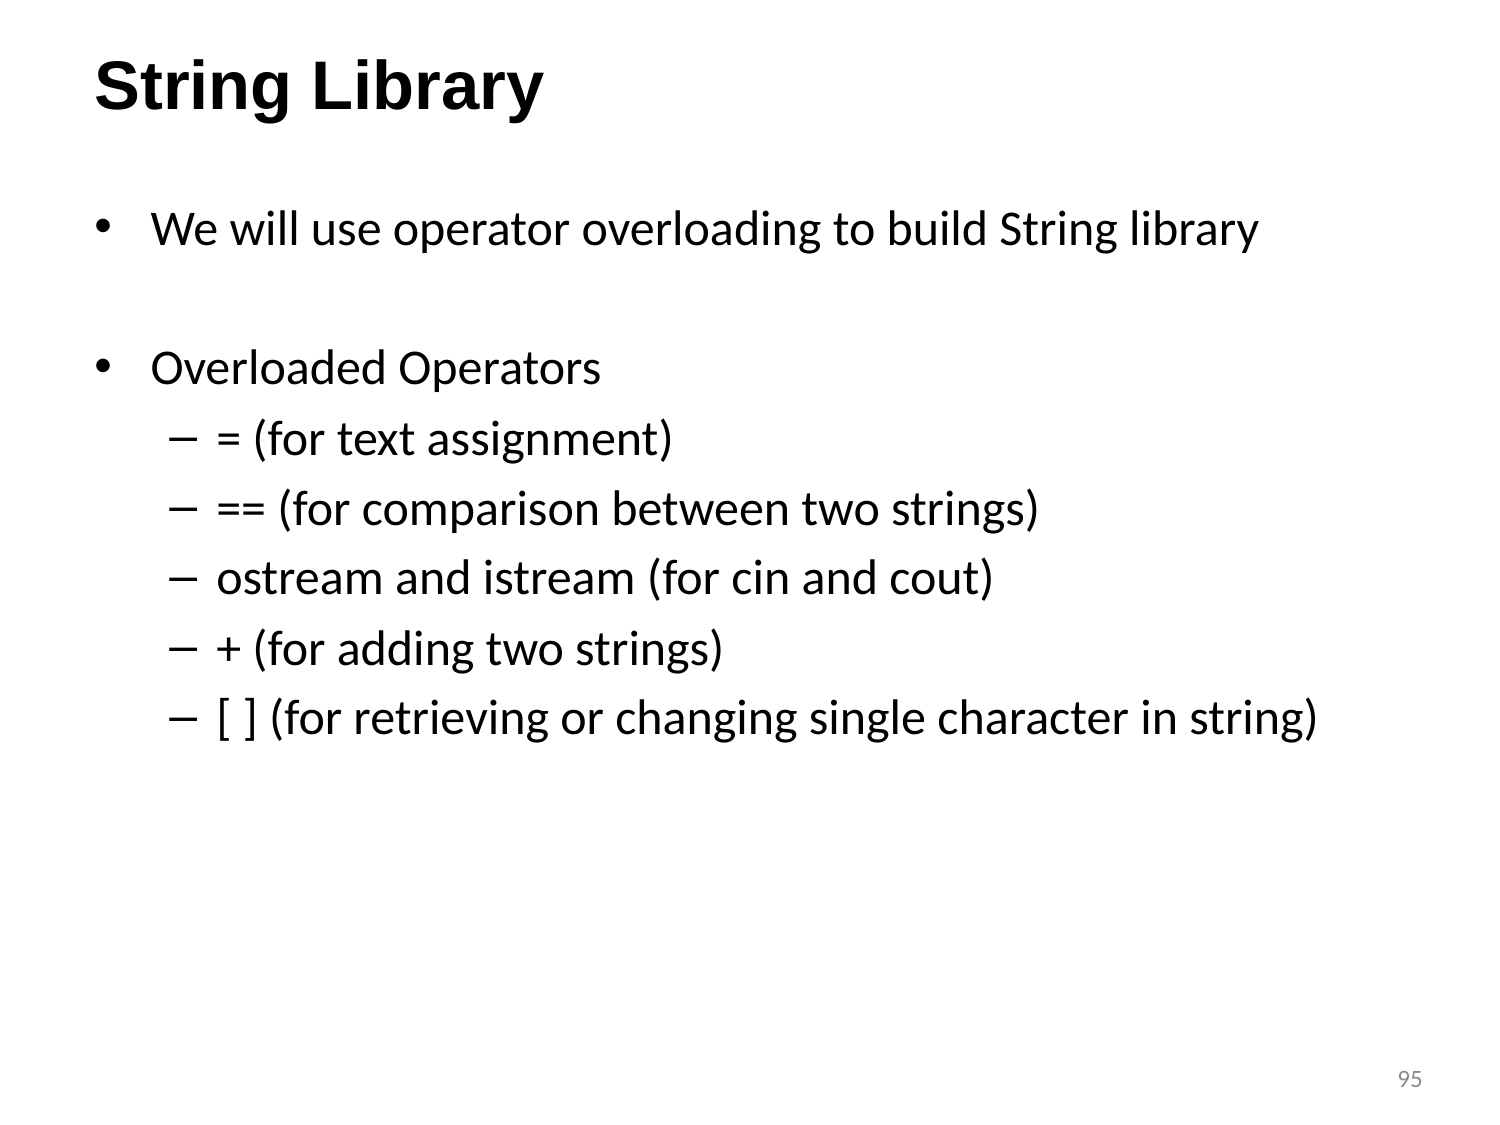

# String Library
We will use operator overloading to build String library

Overloaded Operators
= (for text assignment)
== (for comparison between two strings)
ostream and istream (for cin and cout)
+ (for adding two strings)
[ ] (for retrieving or changing single character in string)

95